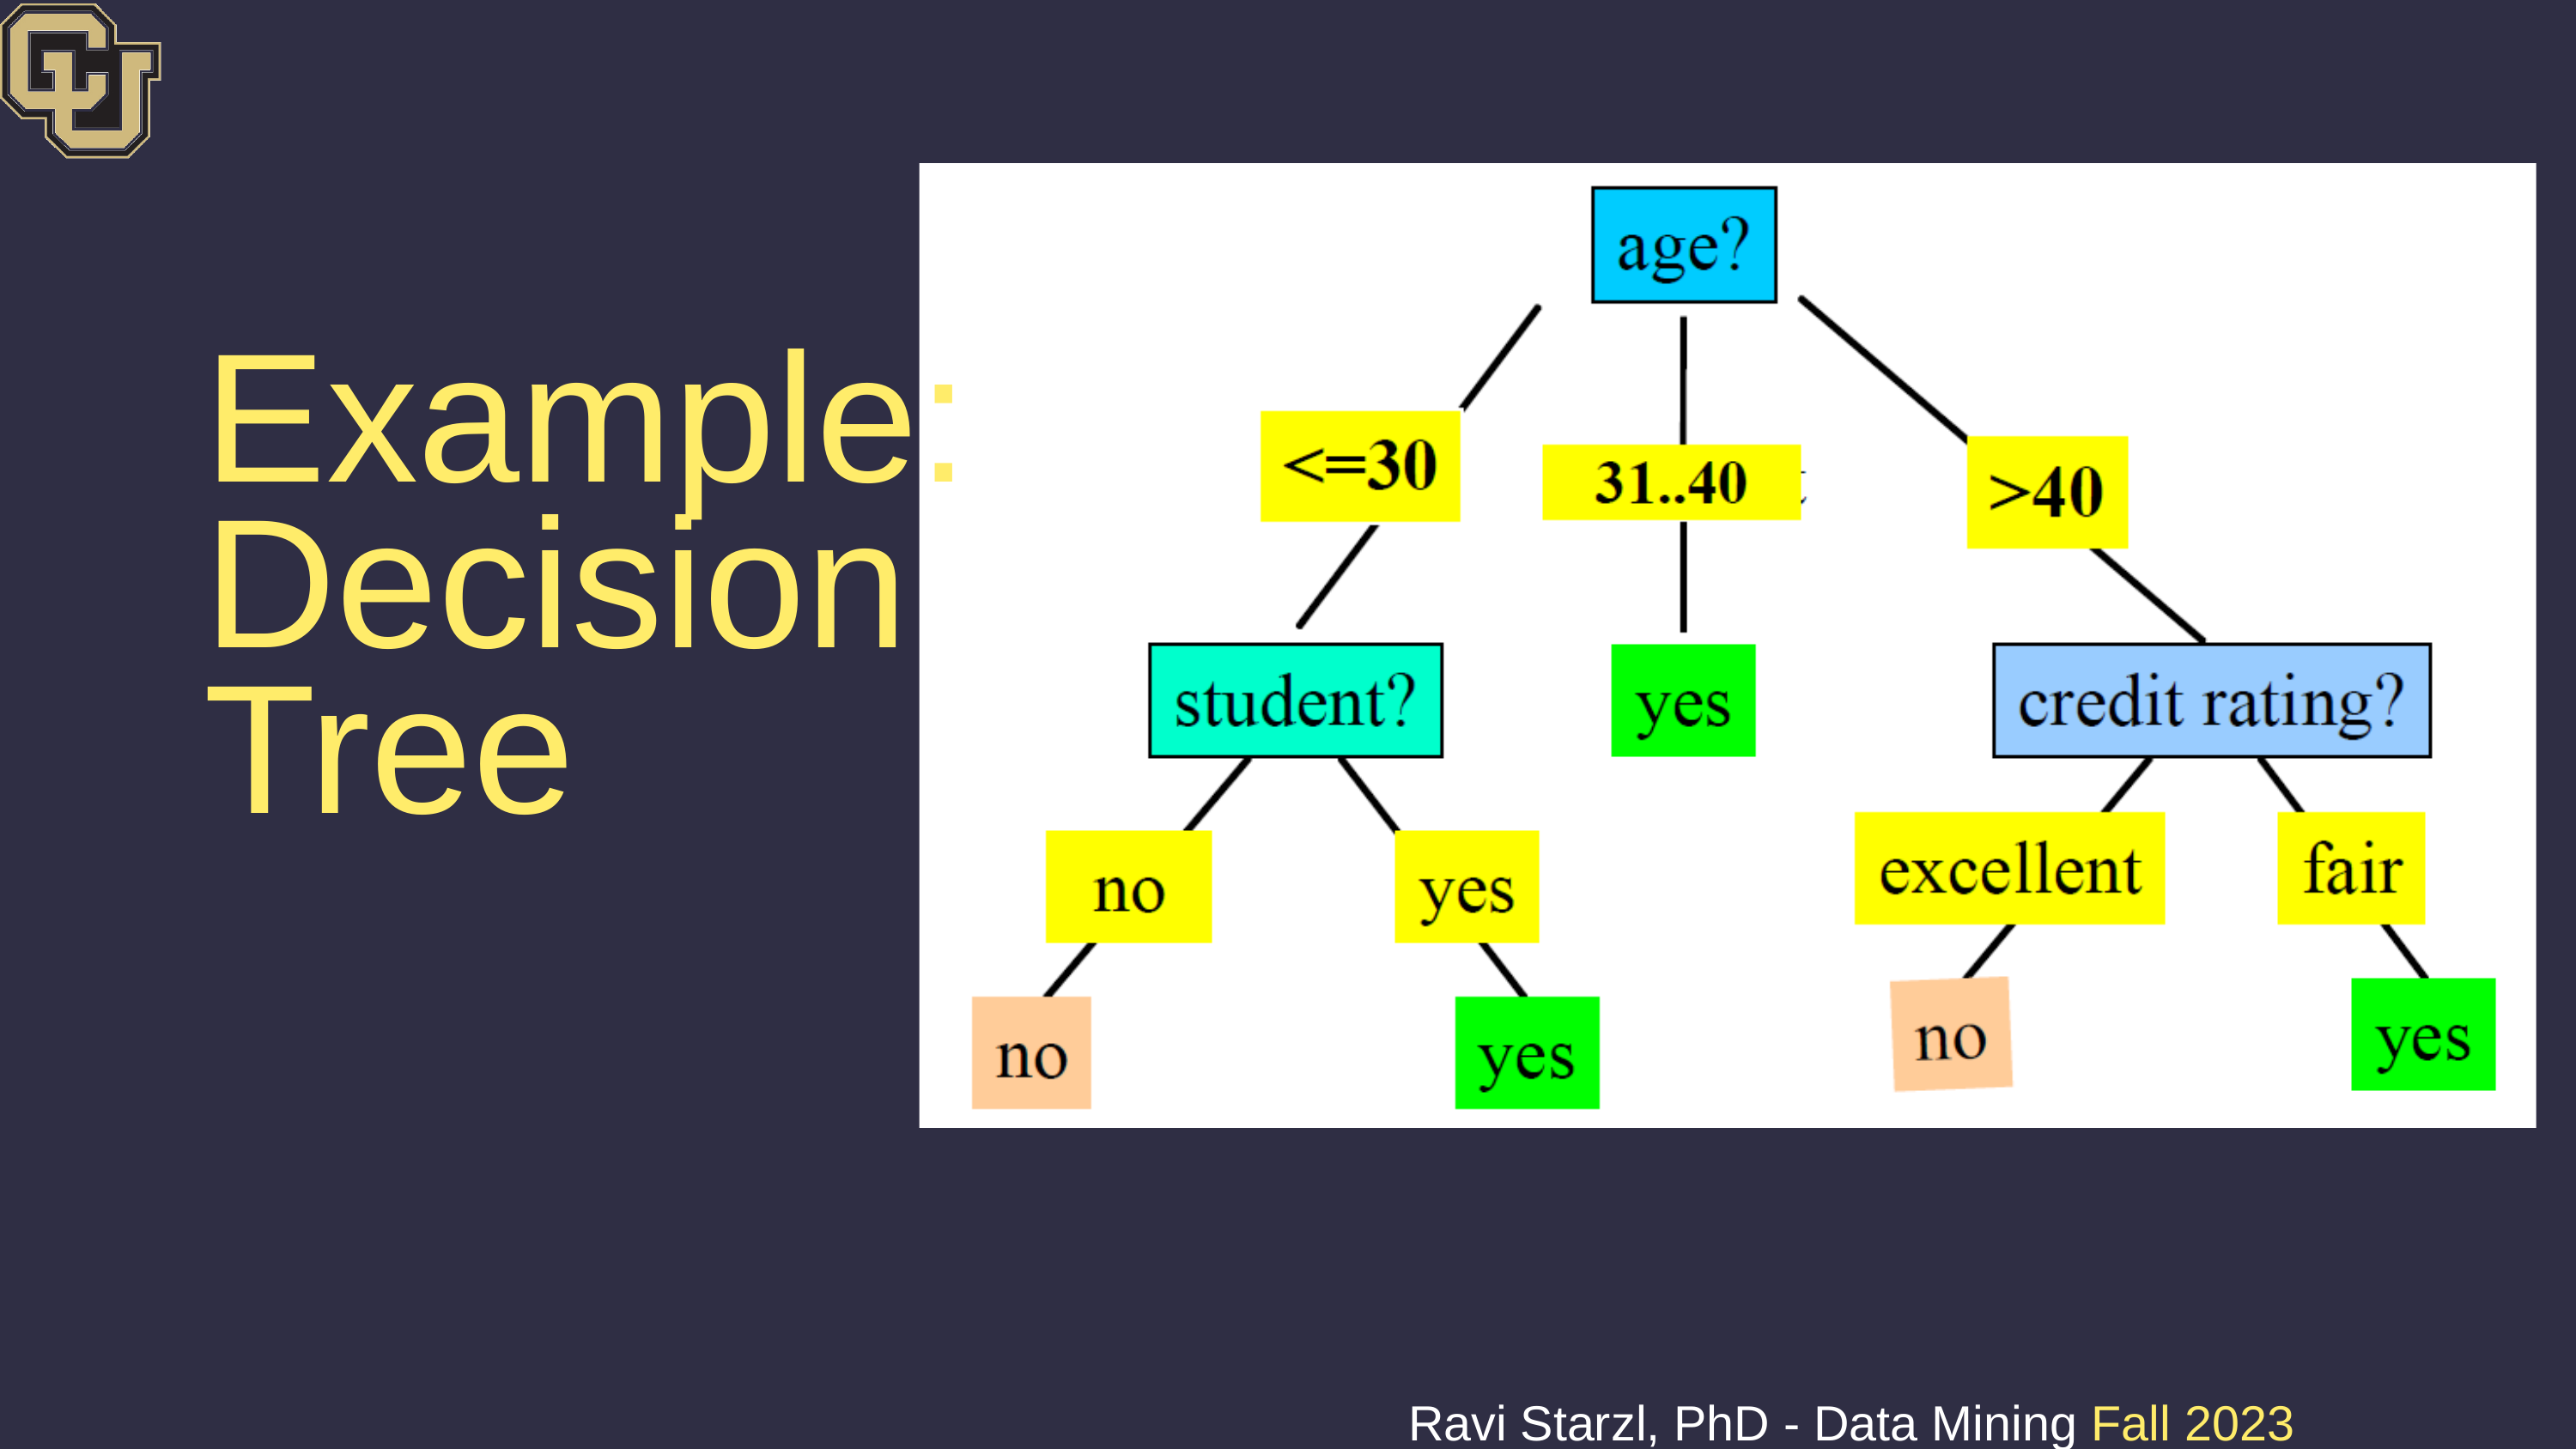

Example: Decision Tree
Ravi Starzl, PhD - Data Mining Fall 2023